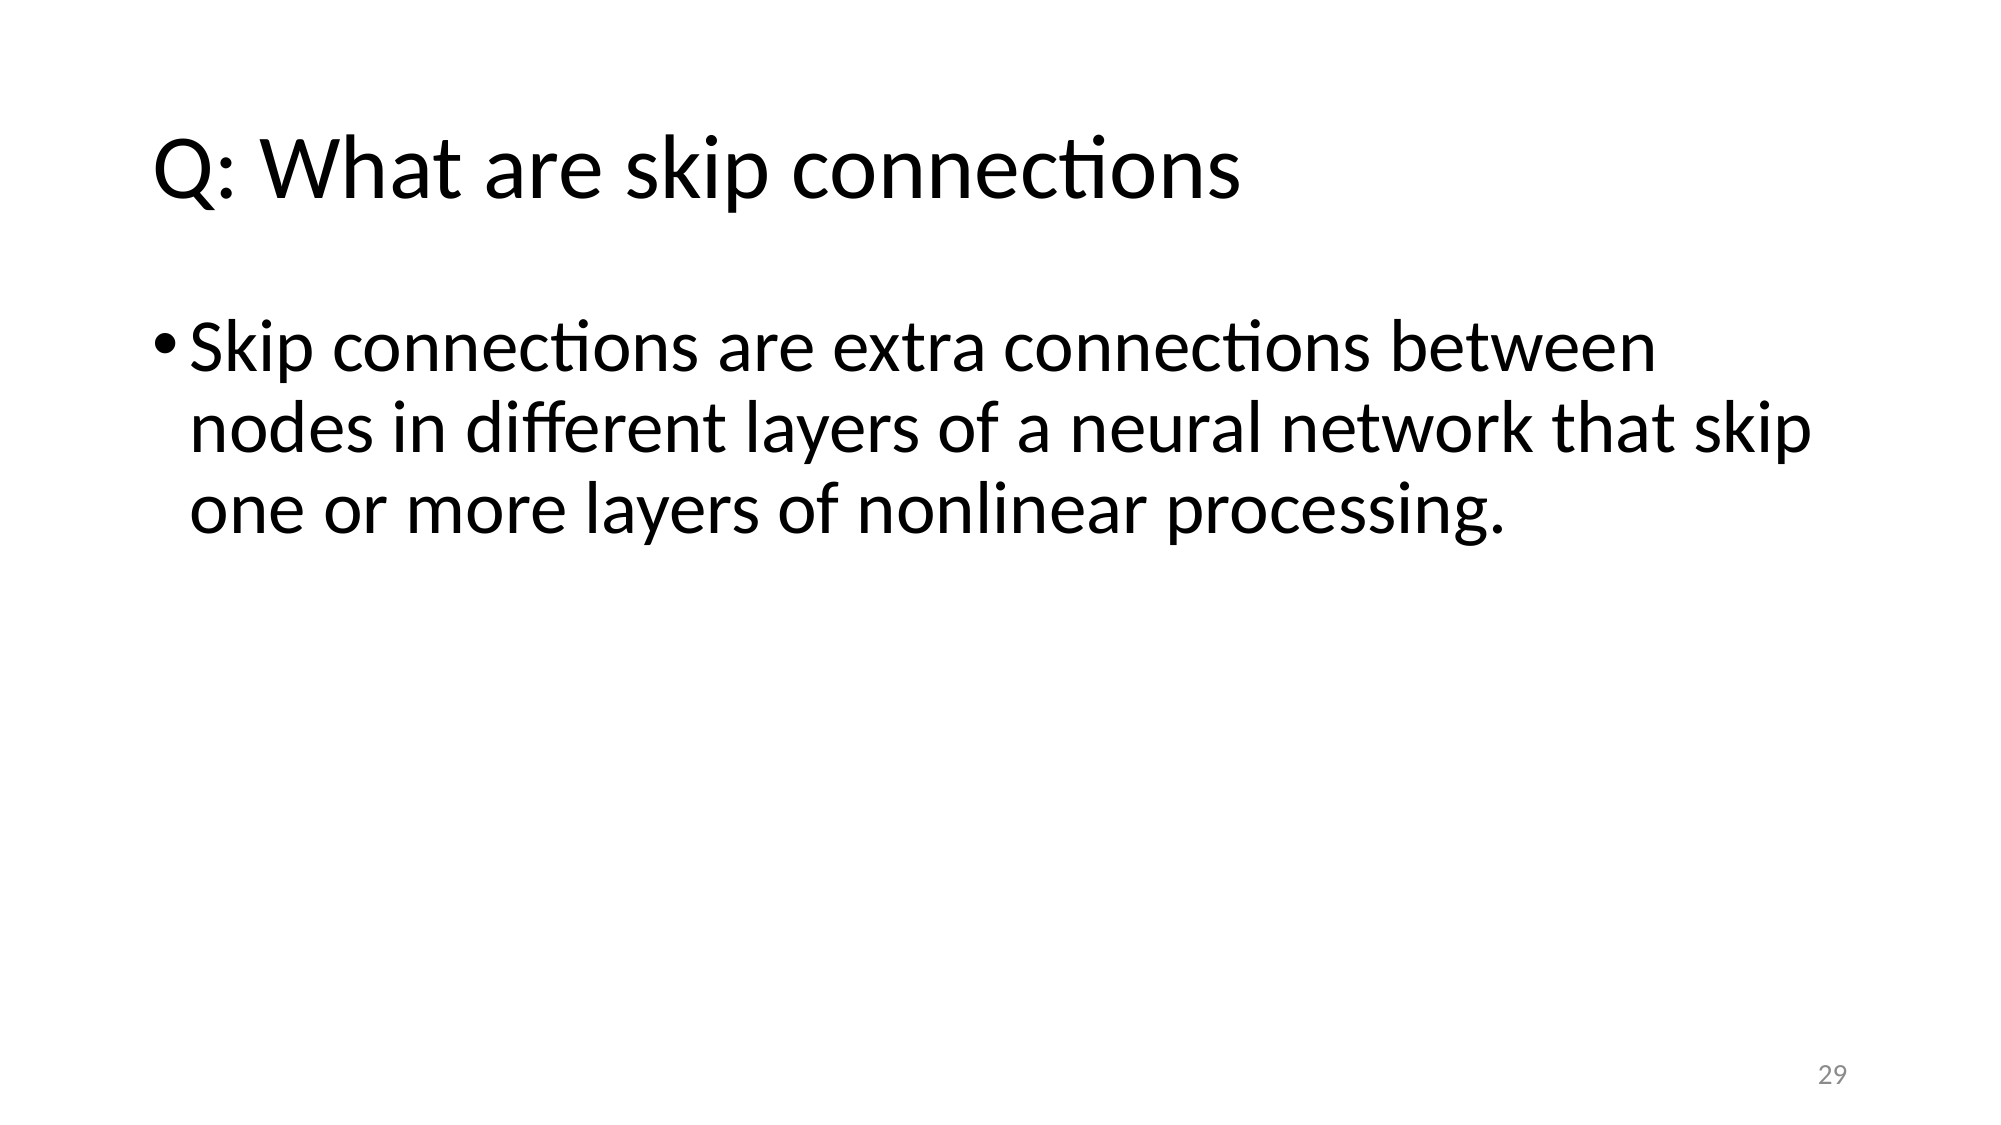

# Q: What are skip connections
Skip connections are extra connections between nodes in different layers of a neural network that skip one or more layers of nonlinear processing.
29